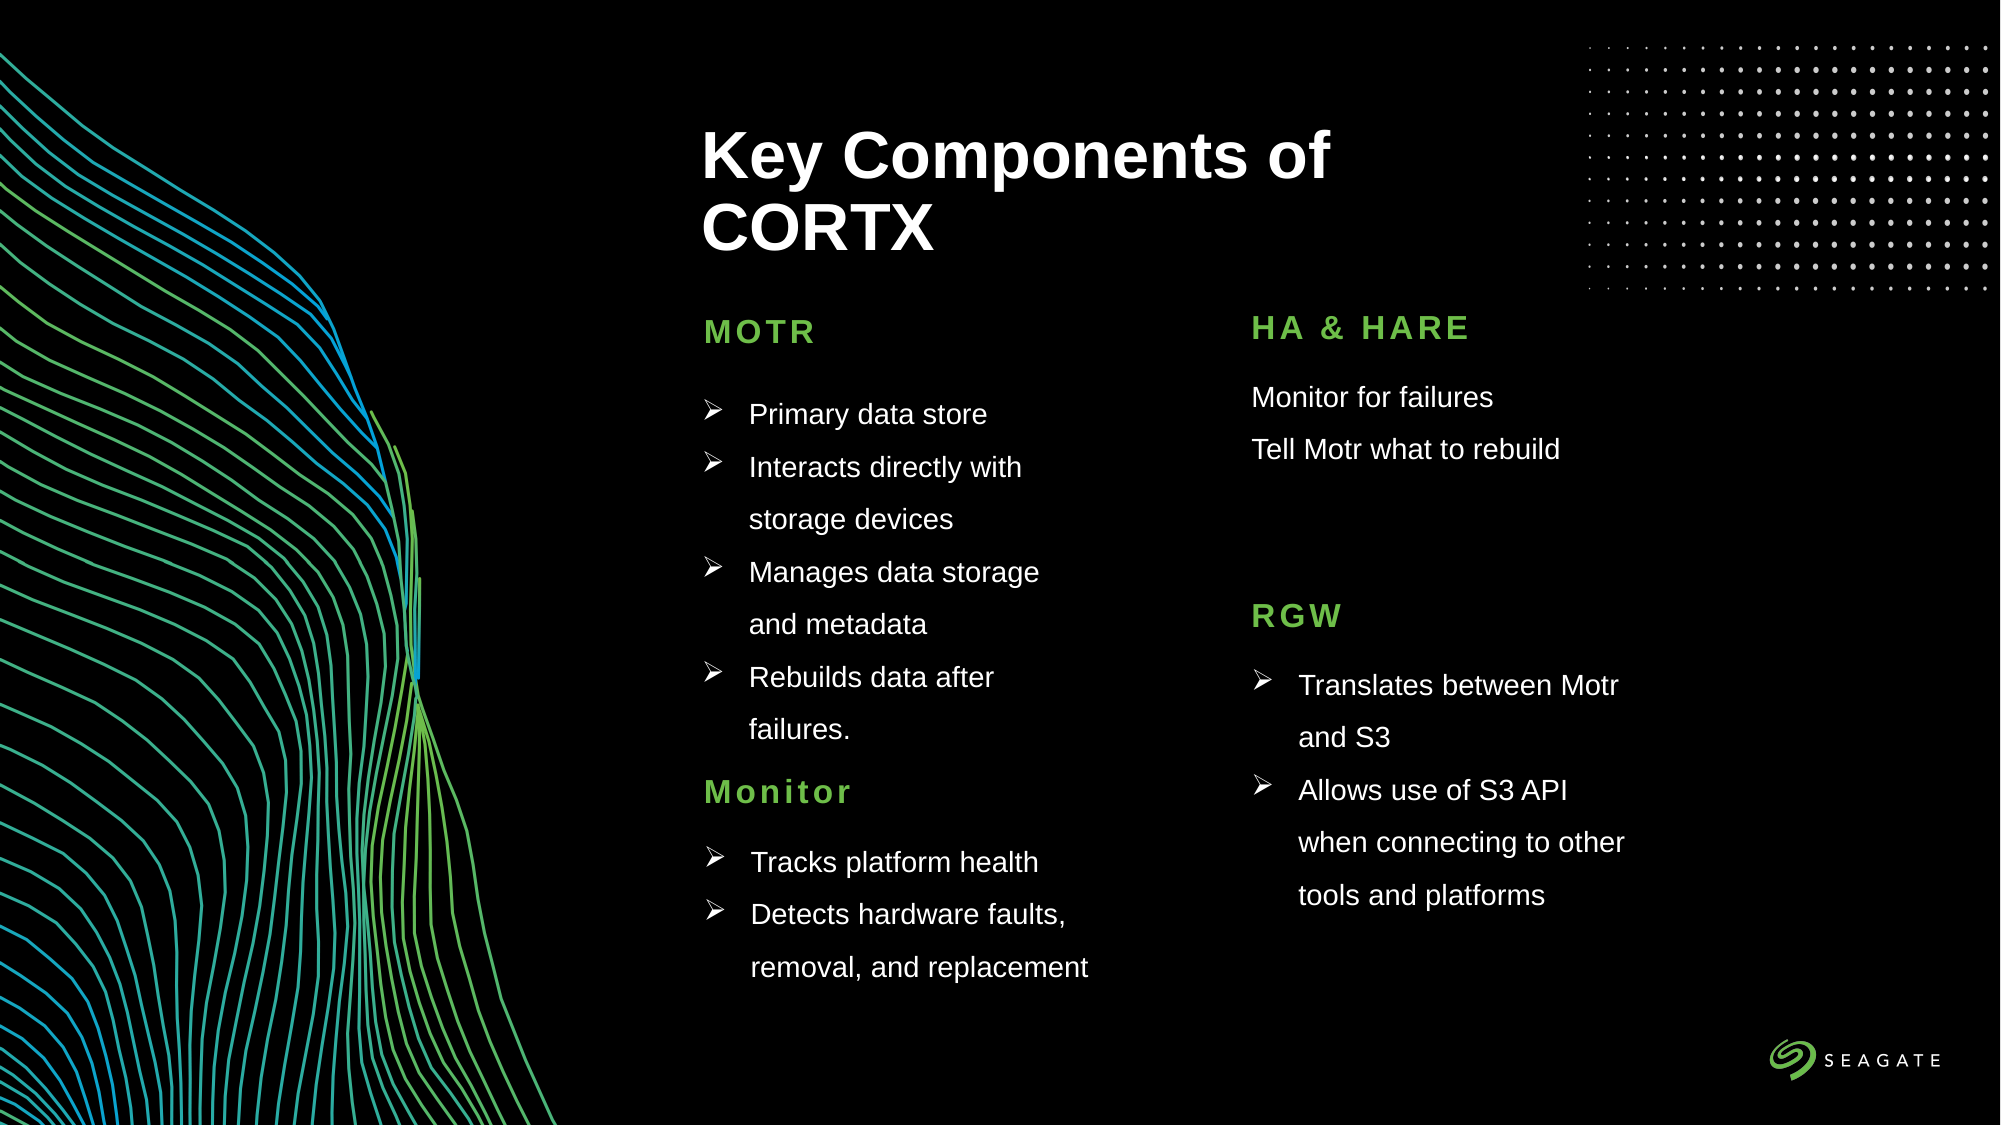

# Key Components of CORTX
HA & HARE
MOTR
Monitor for failures
Tell Motr what to rebuild
Primary data store
Interacts directly with storage devices
Manages data storage and metadata
Rebuilds data after failures.
RGW
Translates between Motr and S3
Allows use of S3 API when connecting to other tools and platforms
Monitor
Tracks platform health
Detects hardware faults, removal, and replacement